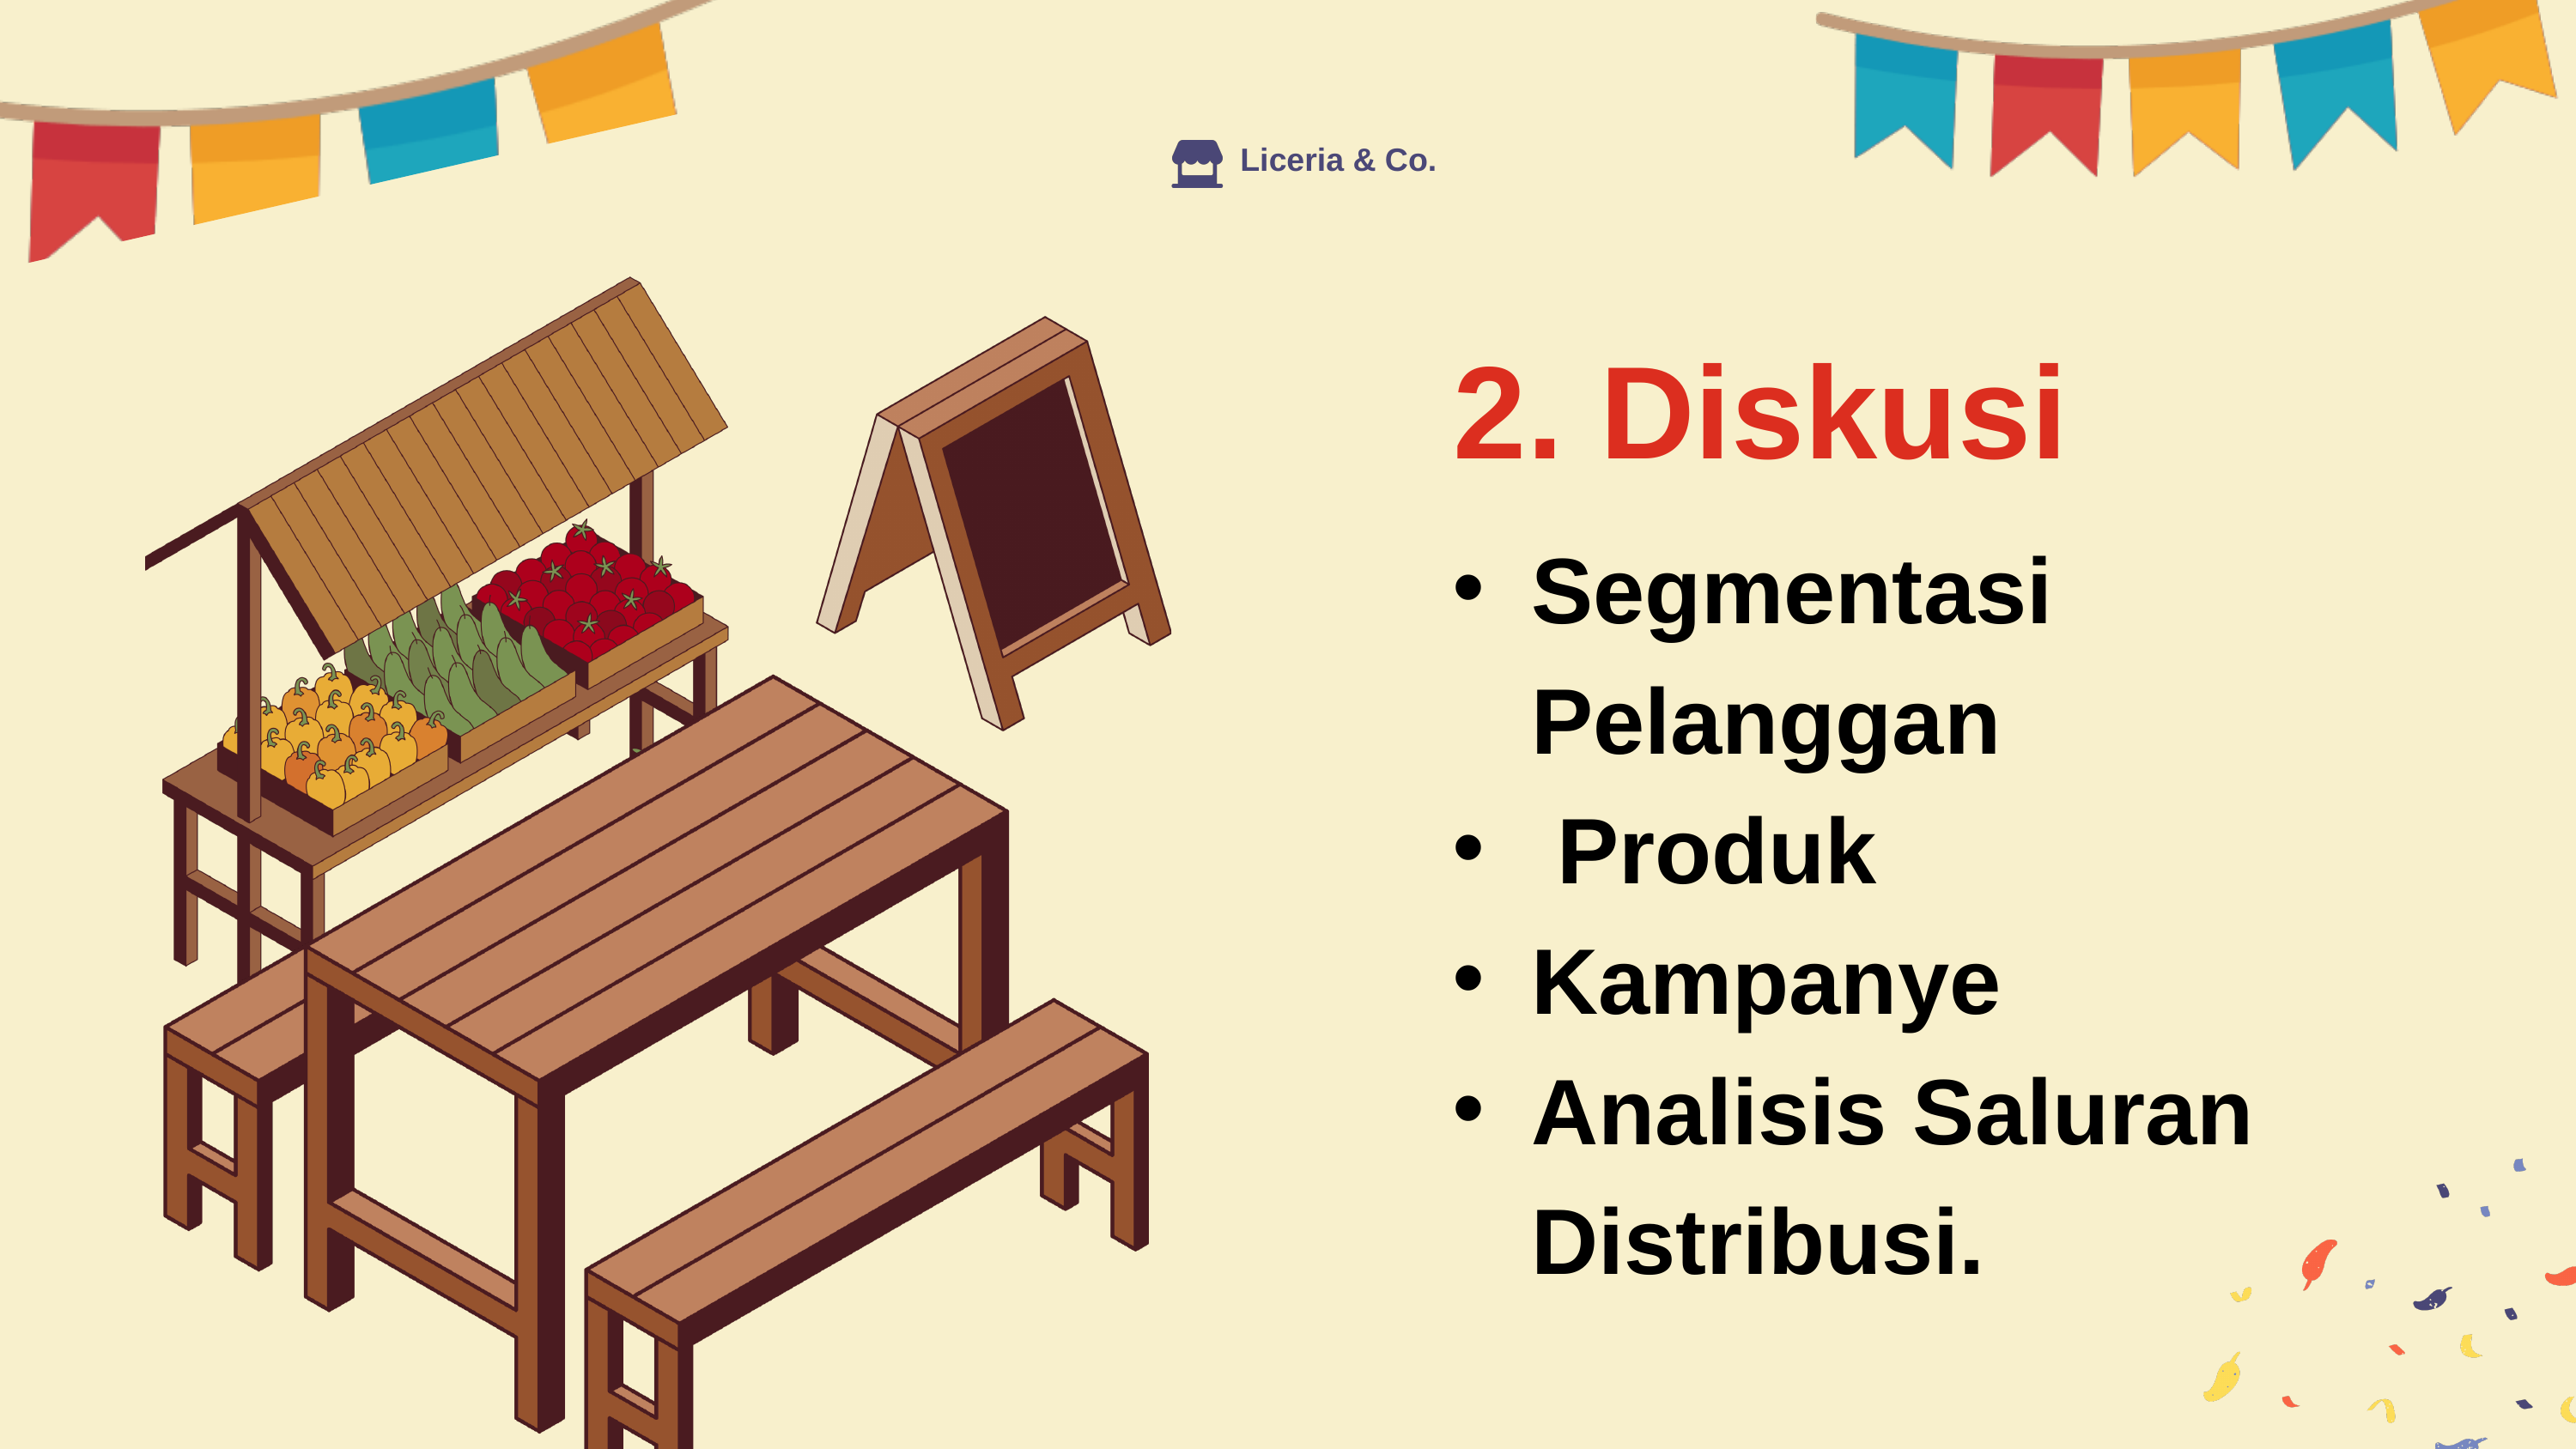

Liceria & Co.

2. Diskusi
Segmentasi Pelanggan
 Produk
Kampanye
Analisis Saluran Distribusi.